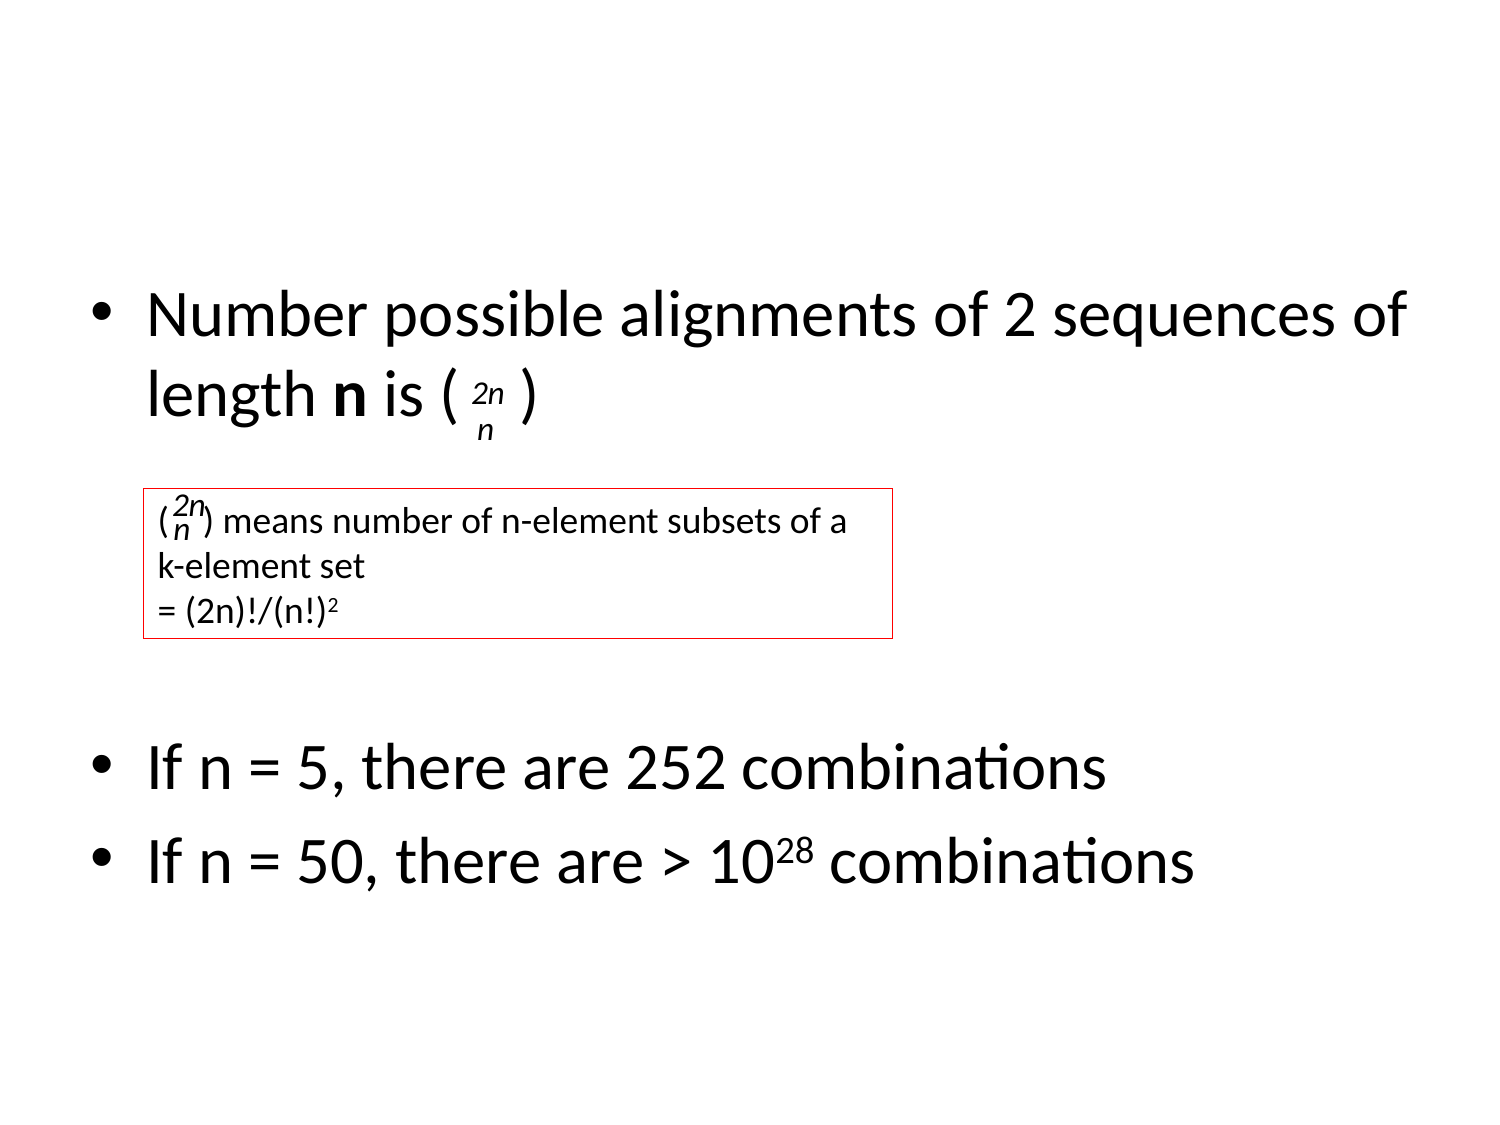

#
Number possible alignments of 2 sequences of length n is (    )

If n = 5, there are 252 combinations
If n = 50, there are > 1028 combinations
2n
n
2n
n
(    ) means number of n-element subsets of a k-element set
= (2n)!/(n!)2